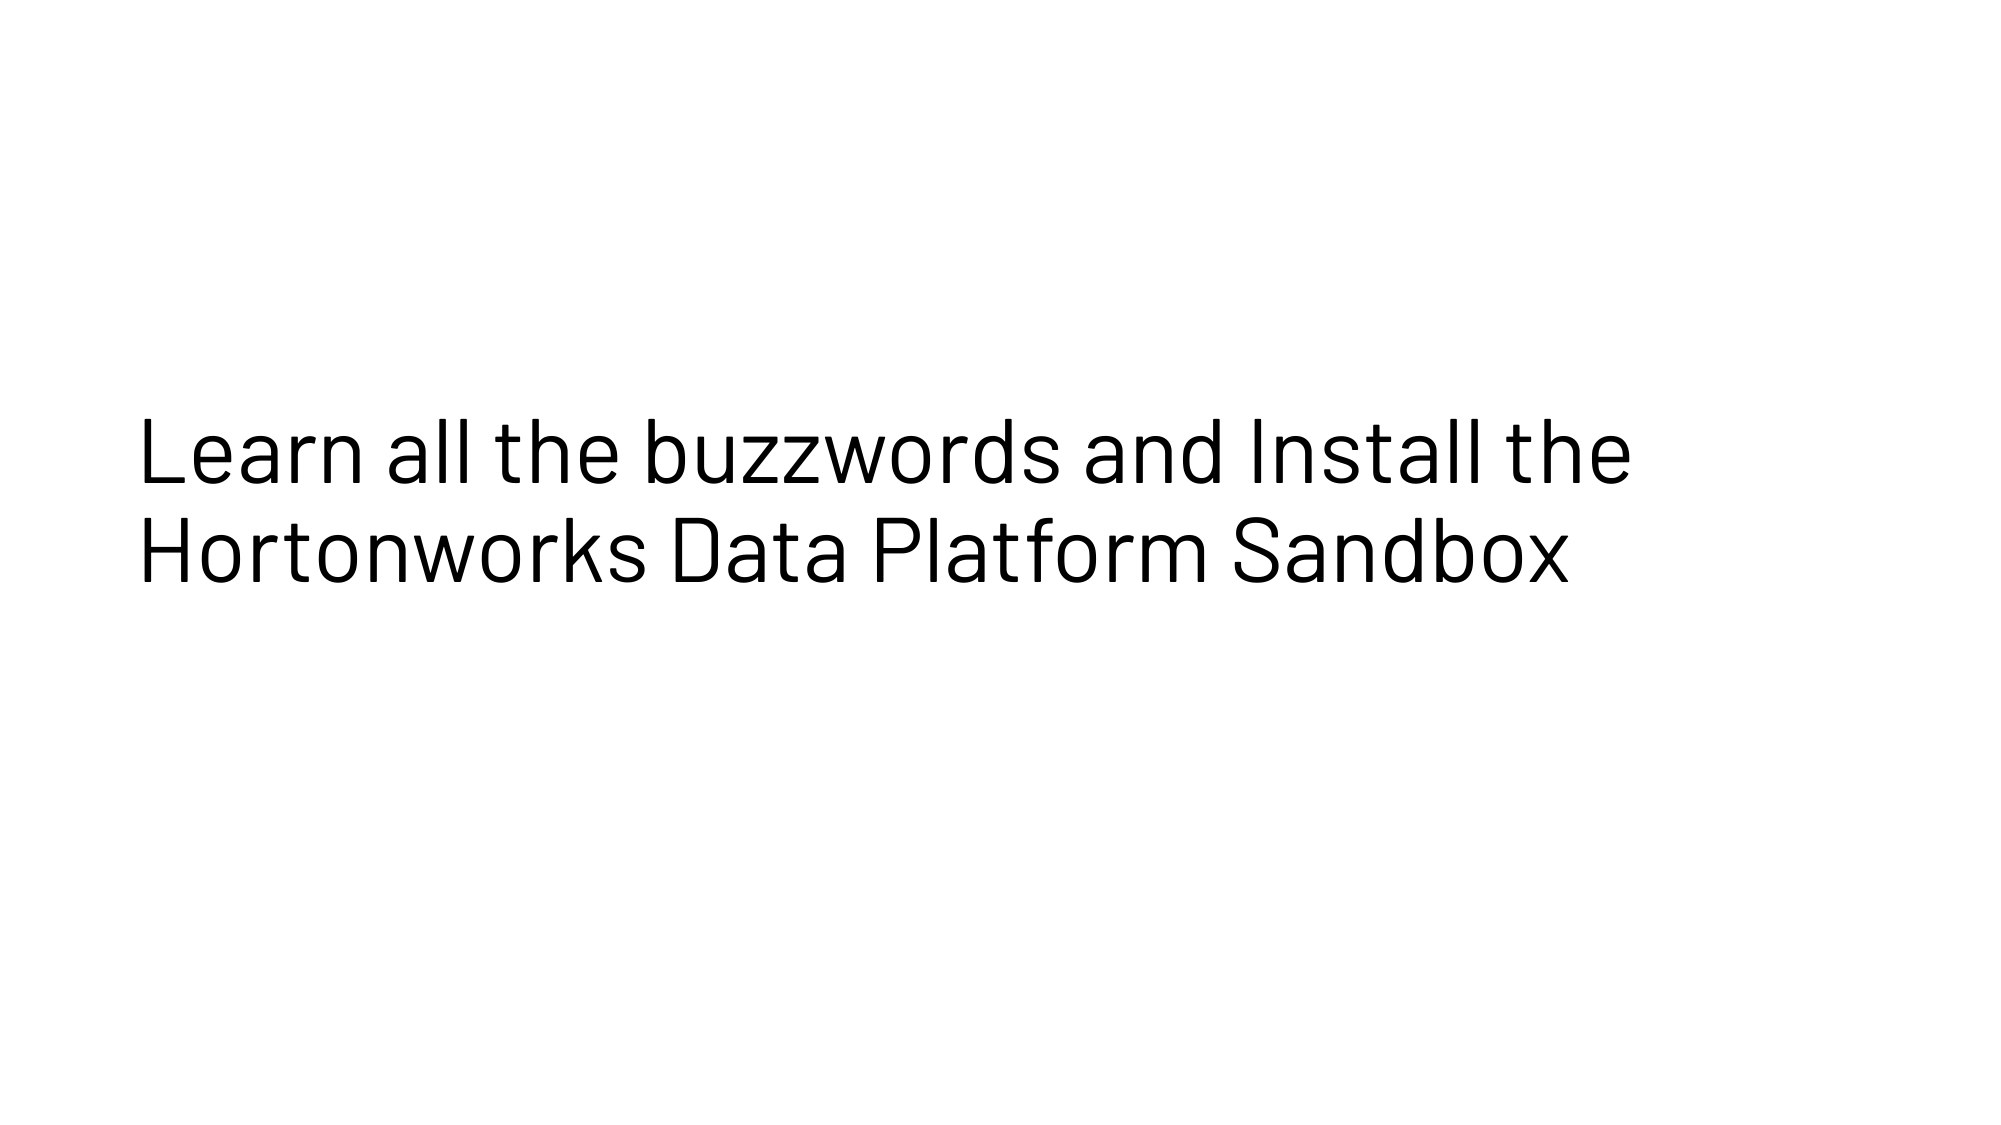

# Learn all the buzzwords and Install the Hortonworks Data Platform Sandbox